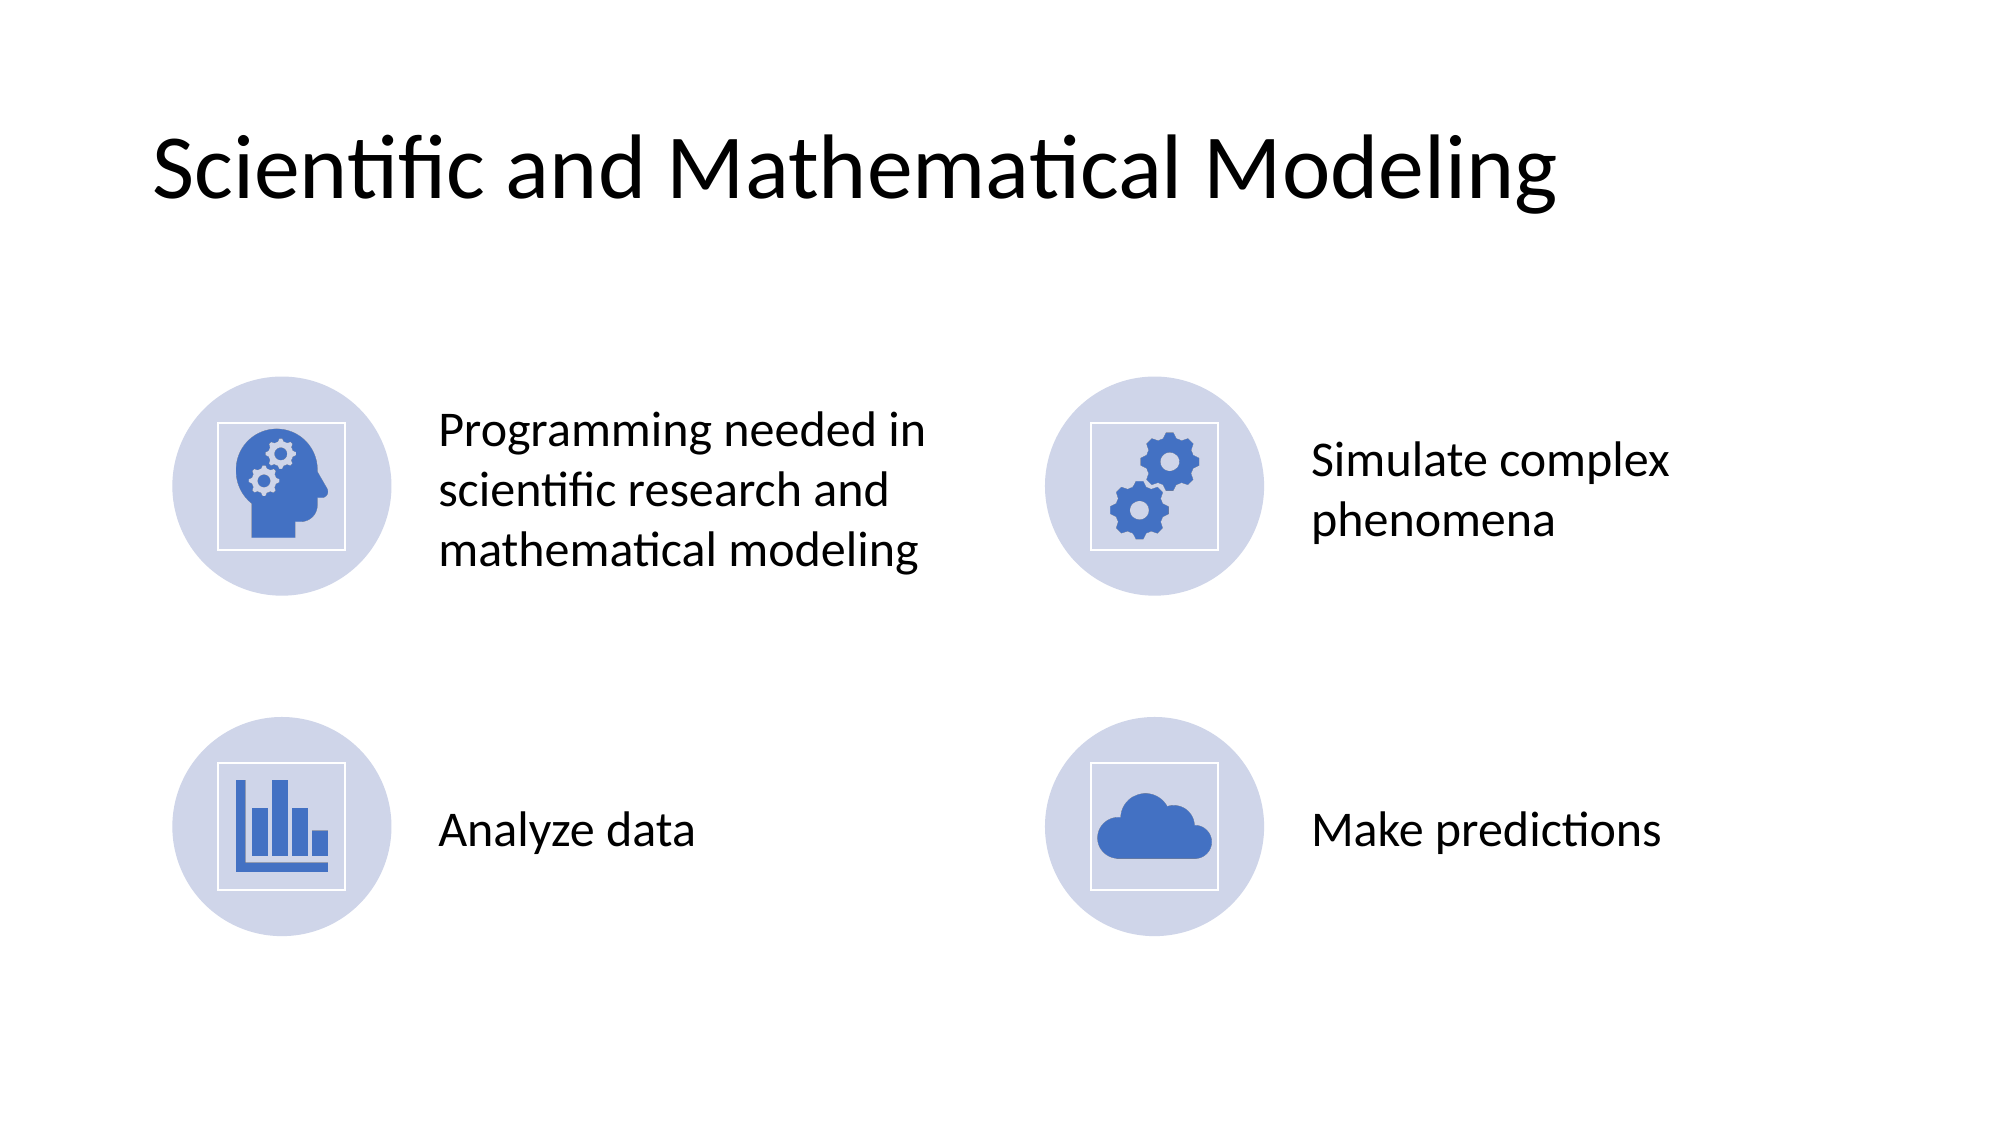

# Scientific and Mathematical Modeling
Programming needed in scientific research and mathematical modeling
Simulate complex phenomena
Analyze data
Make predictions